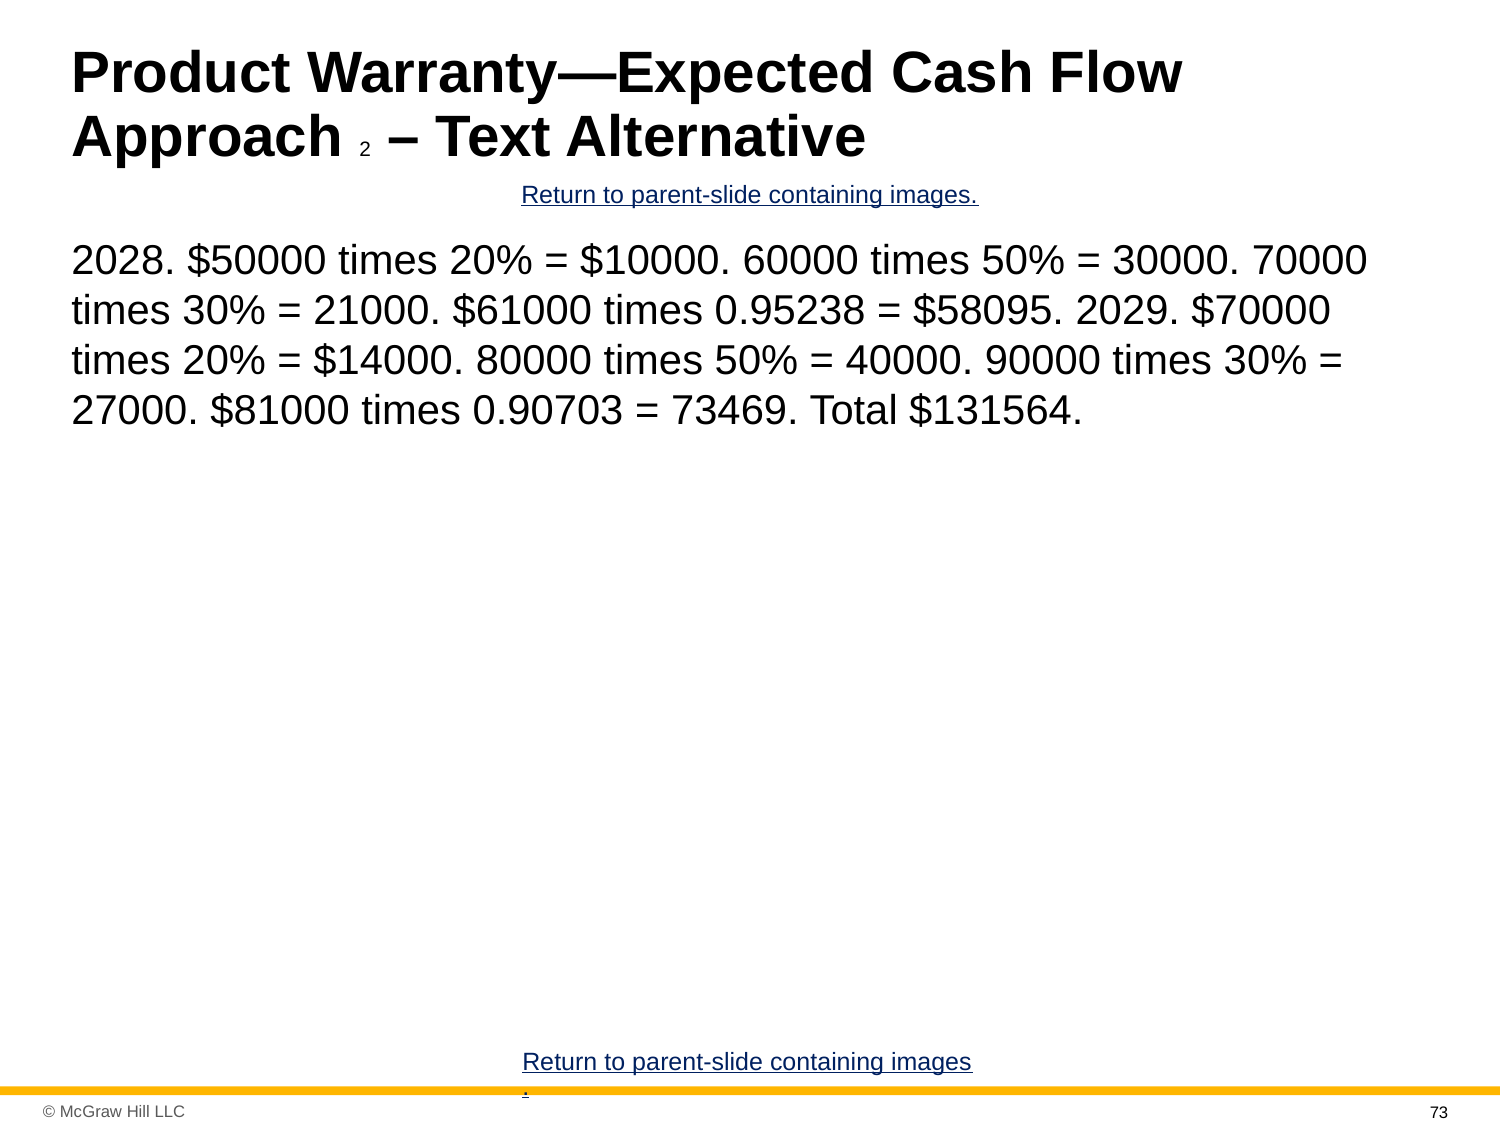

# Product Warranty—Expected Cash Flow Approach 2 – Text Alternative
Return to parent-slide containing images.
2028. $50000 times 20% = $10000. 60000 times 50% = 30000. 70000 times 30% = 21000. $61000 times 0.95238 = $58095. 2029. $70000 times 20% = $14000. 80000 times 50% = 40000. 90000 times 30% = 27000. $81000 times 0.90703 = 73469. Total $131564.
Return to parent-slide containing images.
73